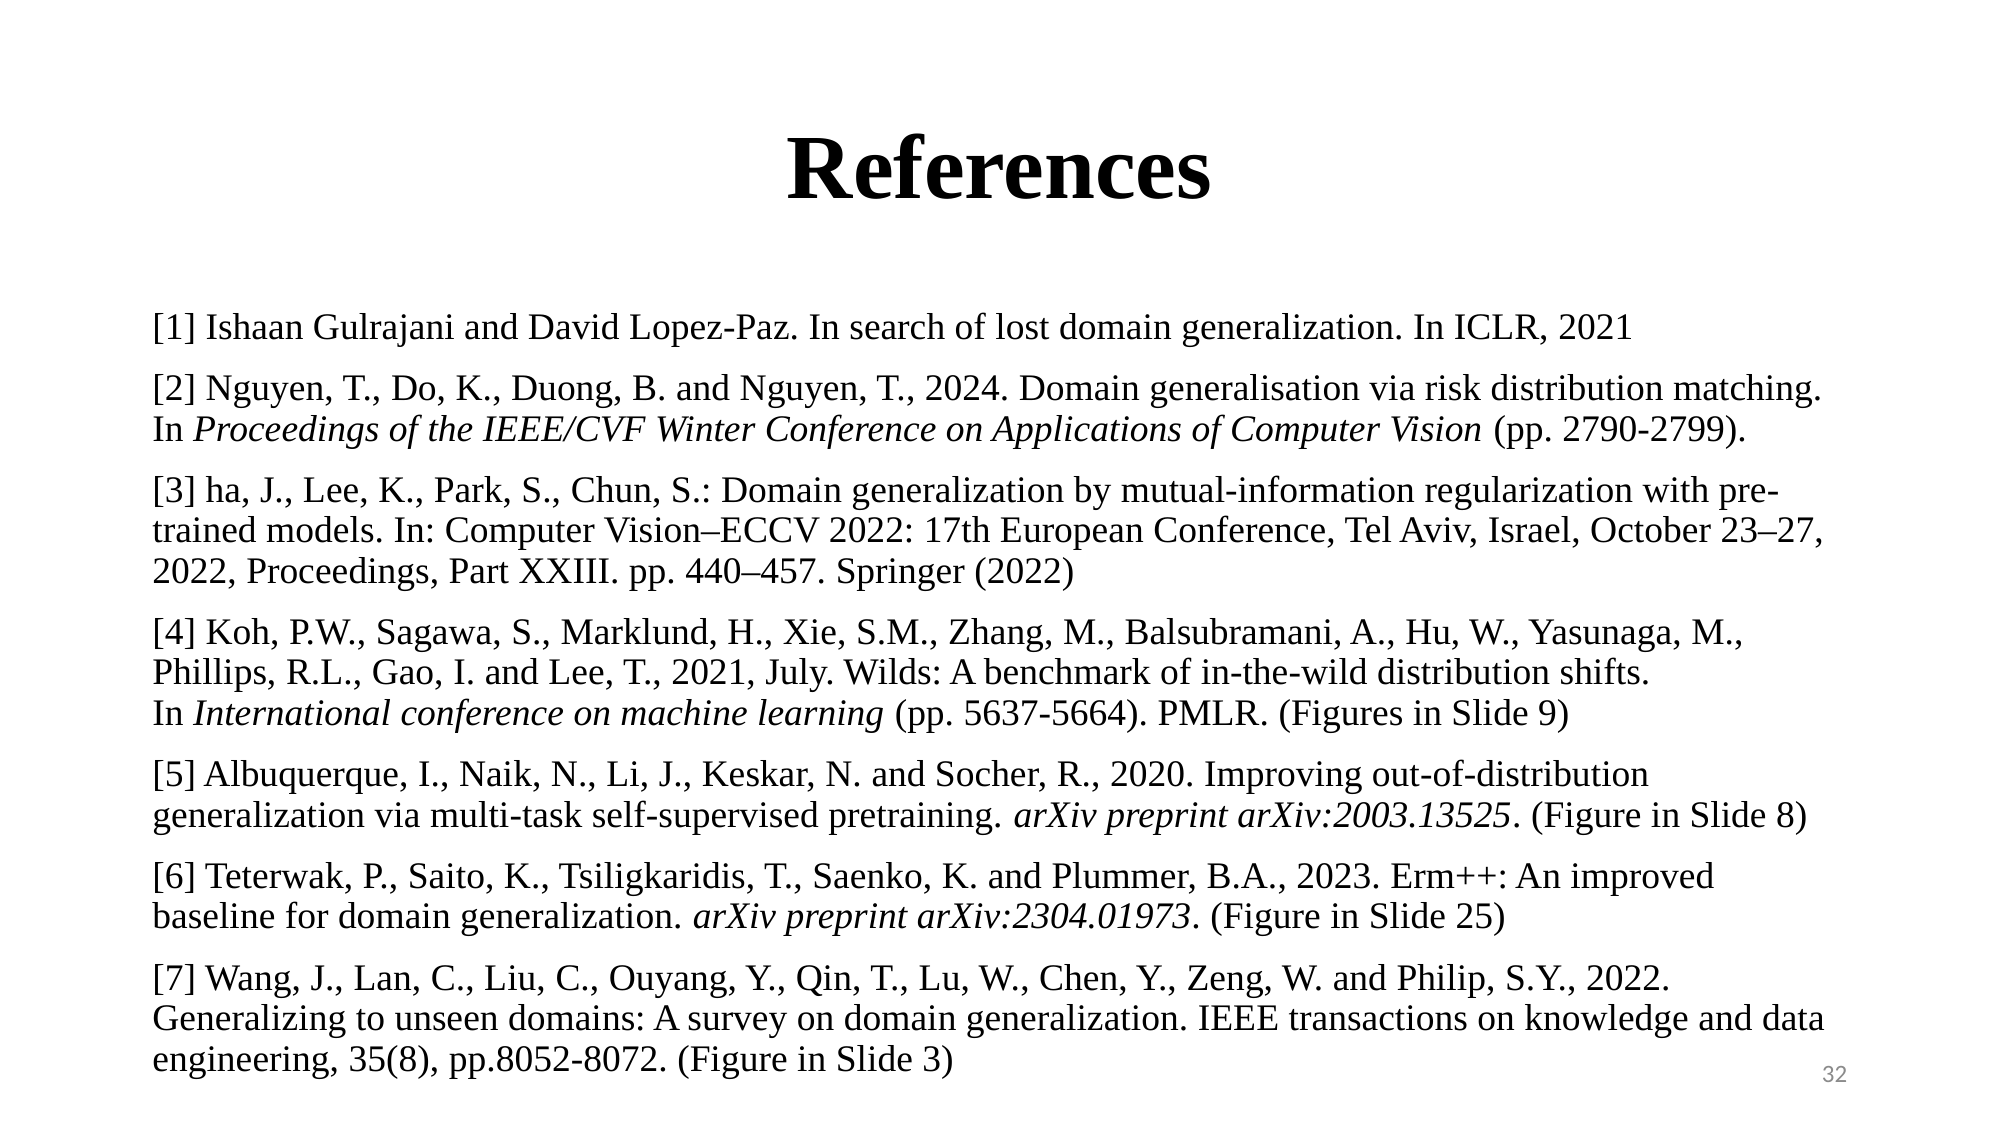

# References
[1] Ishaan Gulrajani and David Lopez-Paz. In search of lost domain generalization. In ICLR, 2021
[2] Nguyen, T., Do, K., Duong, B. and Nguyen, T., 2024. Domain generalisation via risk distribution matching. In Proceedings of the IEEE/CVF Winter Conference on Applications of Computer Vision (pp. 2790-2799).
[3] ha, J., Lee, K., Park, S., Chun, S.: Domain generalization by mutual-information regularization with pre-trained models. In: Computer Vision–ECCV 2022: 17th European Conference, Tel Aviv, Israel, October 23–27, 2022, Proceedings, Part XXIII. pp. 440–457. Springer (2022)
[4] Koh, P.W., Sagawa, S., Marklund, H., Xie, S.M., Zhang, M., Balsubramani, A., Hu, W., Yasunaga, M., Phillips, R.L., Gao, I. and Lee, T., 2021, July. Wilds: A benchmark of in-the-wild distribution shifts. In International conference on machine learning (pp. 5637-5664). PMLR. (Figures in Slide 9)
[5] Albuquerque, I., Naik, N., Li, J., Keskar, N. and Socher, R., 2020. Improving out-of-distribution generalization via multi-task self-supervised pretraining. arXiv preprint arXiv:2003.13525. (Figure in Slide 8)
[6] Teterwak, P., Saito, K., Tsiligkaridis, T., Saenko, K. and Plummer, B.A., 2023. Erm++: An improved baseline for domain generalization. arXiv preprint arXiv:2304.01973. (Figure in Slide 25)
[7] Wang, J., Lan, C., Liu, C., Ouyang, Y., Qin, T., Lu, W., Chen, Y., Zeng, W. and Philip, S.Y., 2022. Generalizing to unseen domains: A survey on domain generalization. IEEE transactions on knowledge and data engineering, 35(8), pp.8052-8072. (Figure in Slide 3)
32